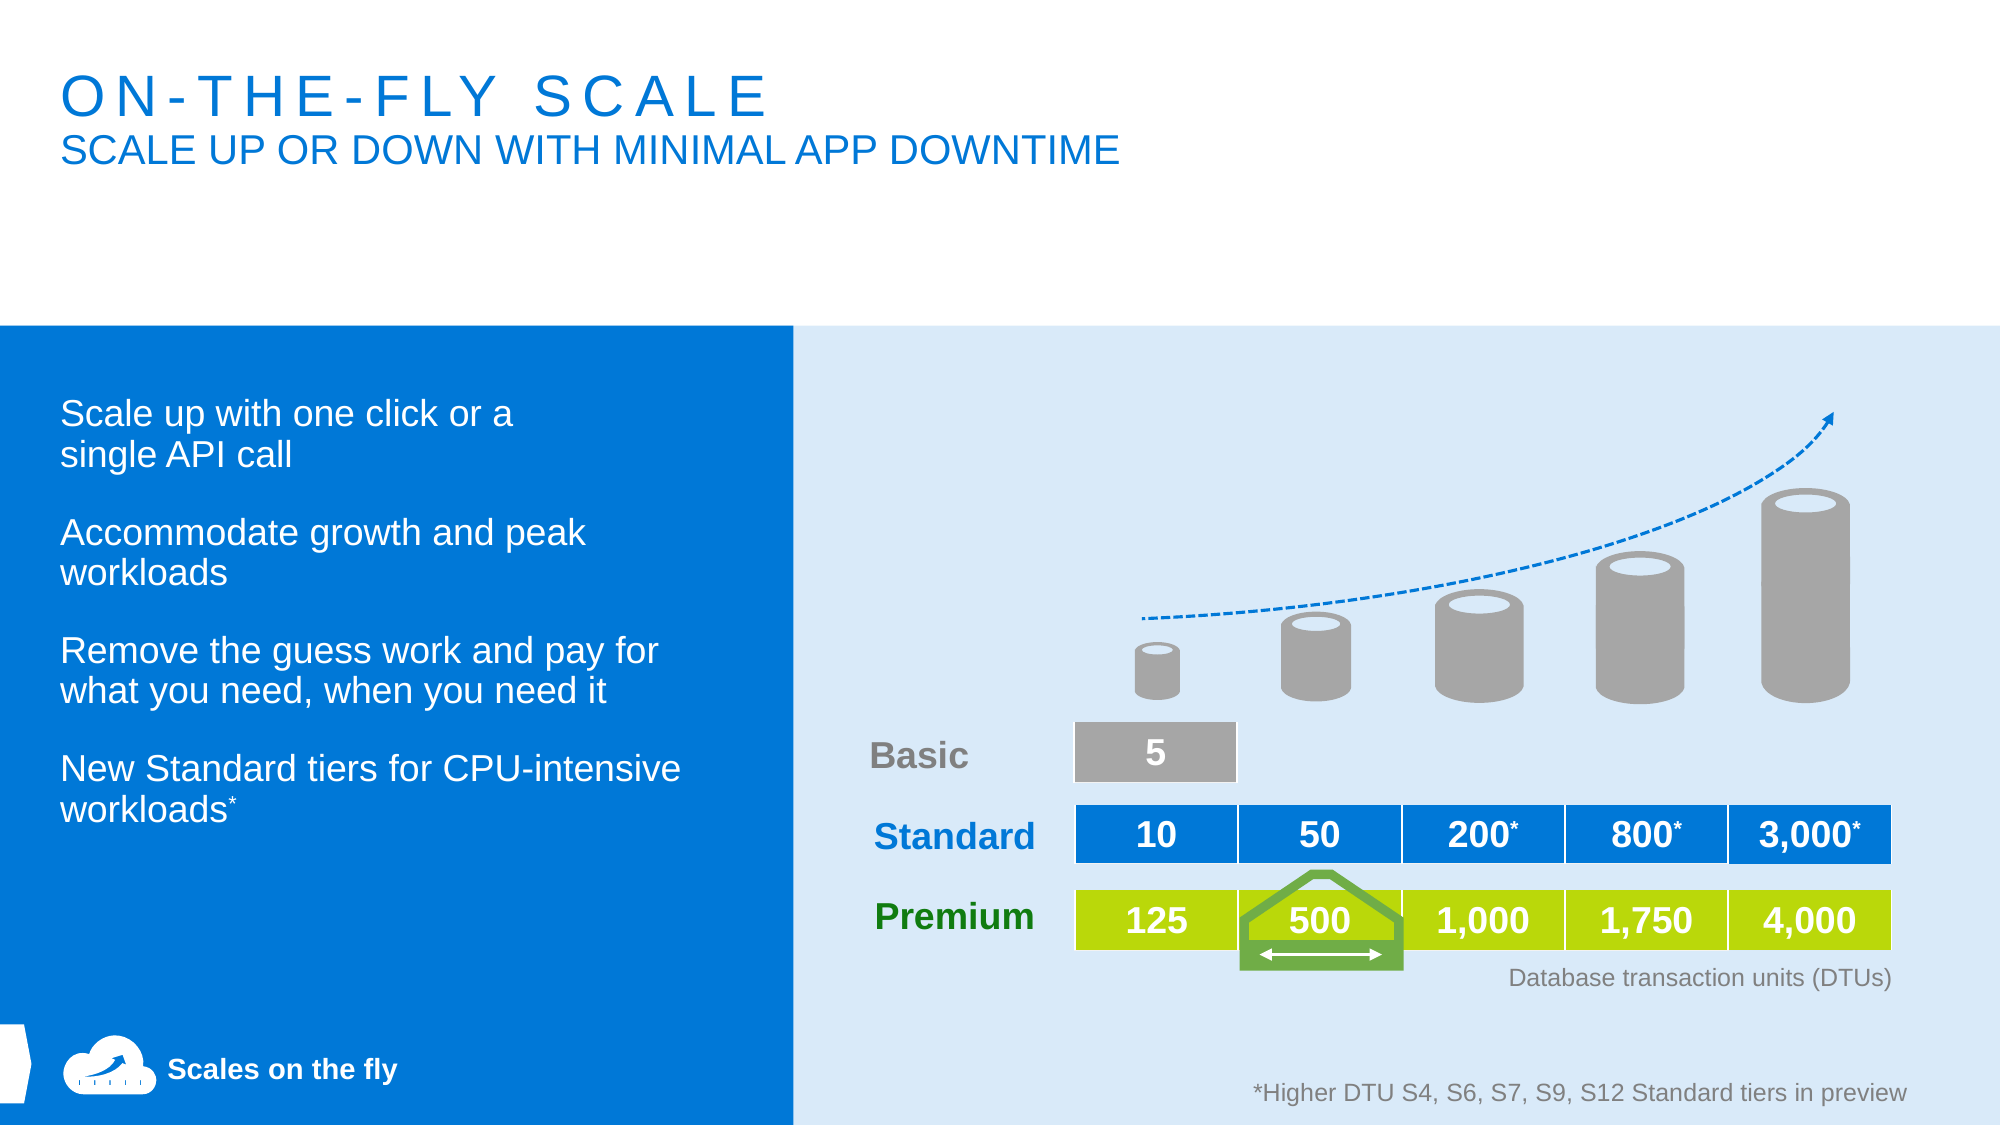

# On-the-fly scale Scale up or down with minimal app downtime

Scale up with one click or a
single API call
Accommodate growth and peak workloads
Remove the guess work and pay for what you need, when you need it
New Standard tiers for CPU-intensive workloads*

| 5 |
| --- |
Basic
Standard
| 10 | 50 | 200\* | 800\* | 3,000\* |
| --- | --- | --- | --- | --- |

Premium
| 125 | 500 | 1,000 | 1,750 | 4,000 |
| --- | --- | --- | --- | --- |
Database transaction units (DTUs)

Scales on the fly
*Higher DTU S4, S6, S7, S9, S12 Standard tiers in preview